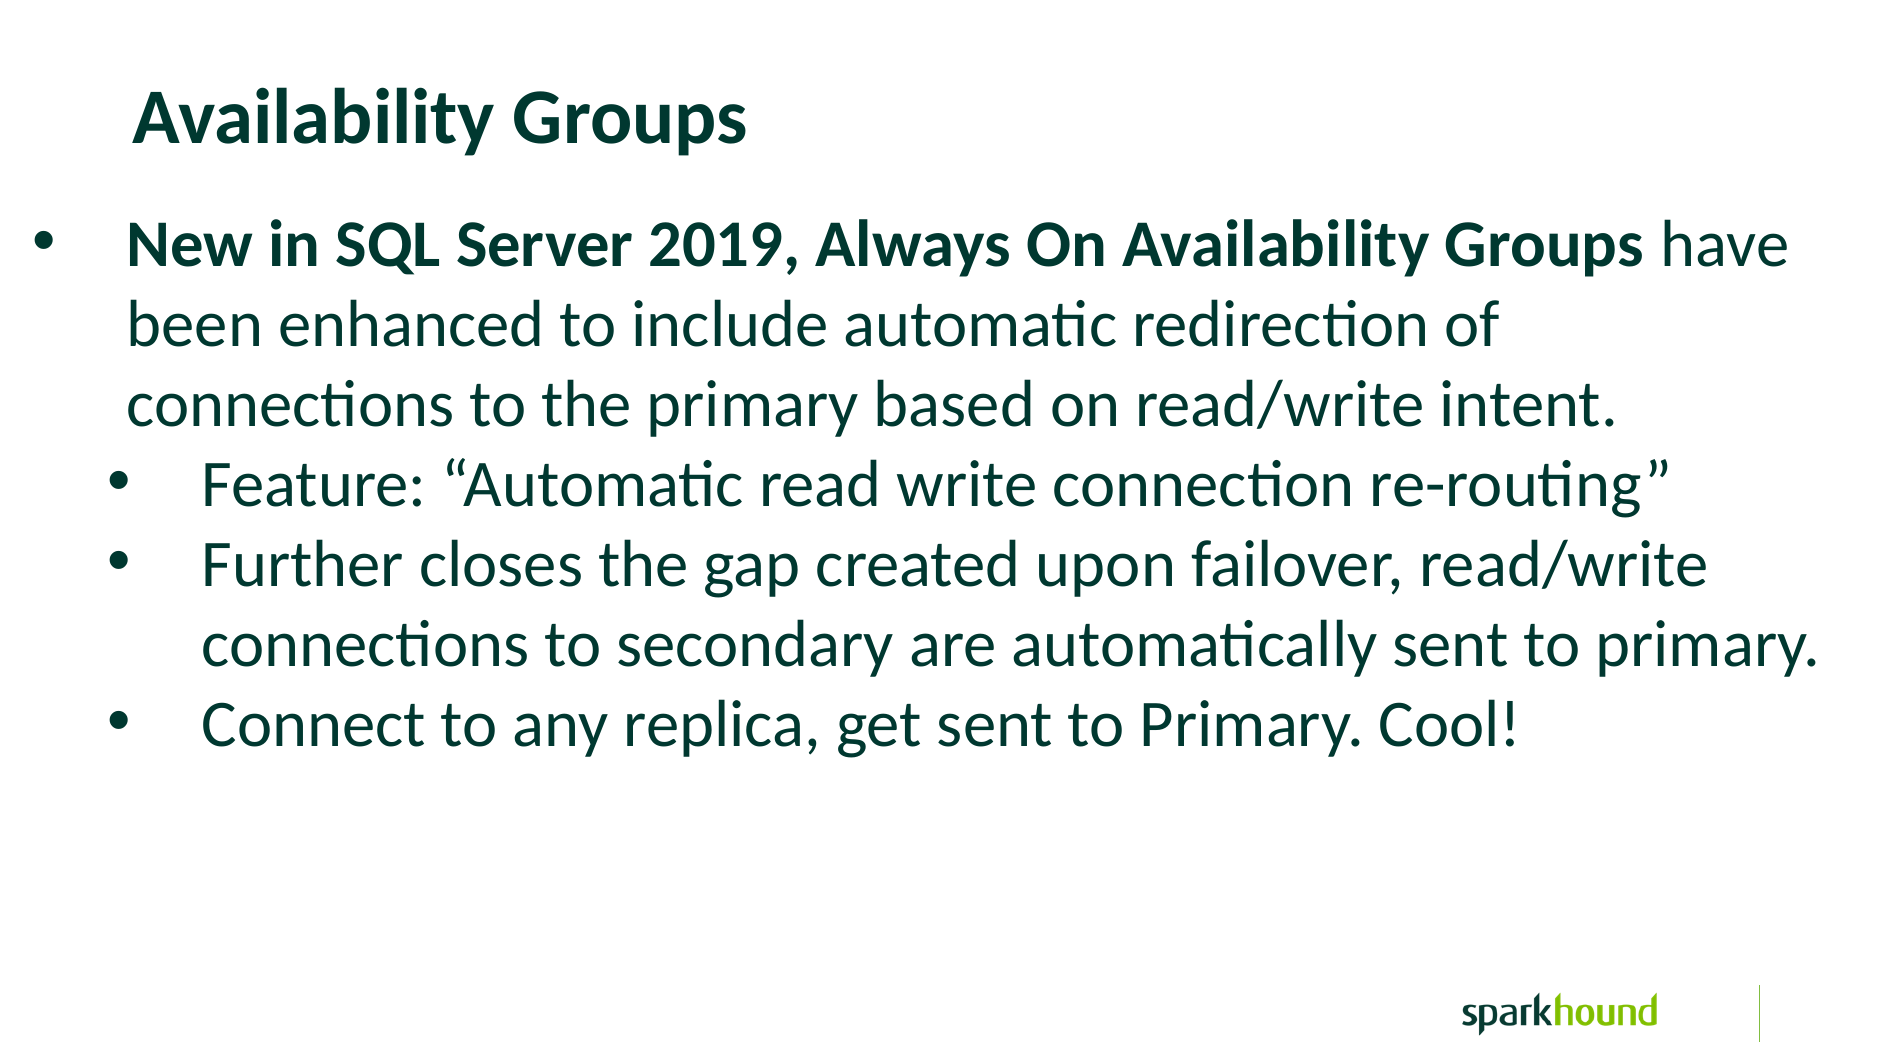

Availability Groups
New in SQL Server 2019, Always On Availability Groups have been enhanced to include automatic redirection of connections to the primary based on read/write intent.
Feature: “Automatic read write connection re-routing”
Further closes the gap created upon failover, read/write connections to secondary are automatically sent to primary.
Connect to any replica, get sent to Primary. Cool!